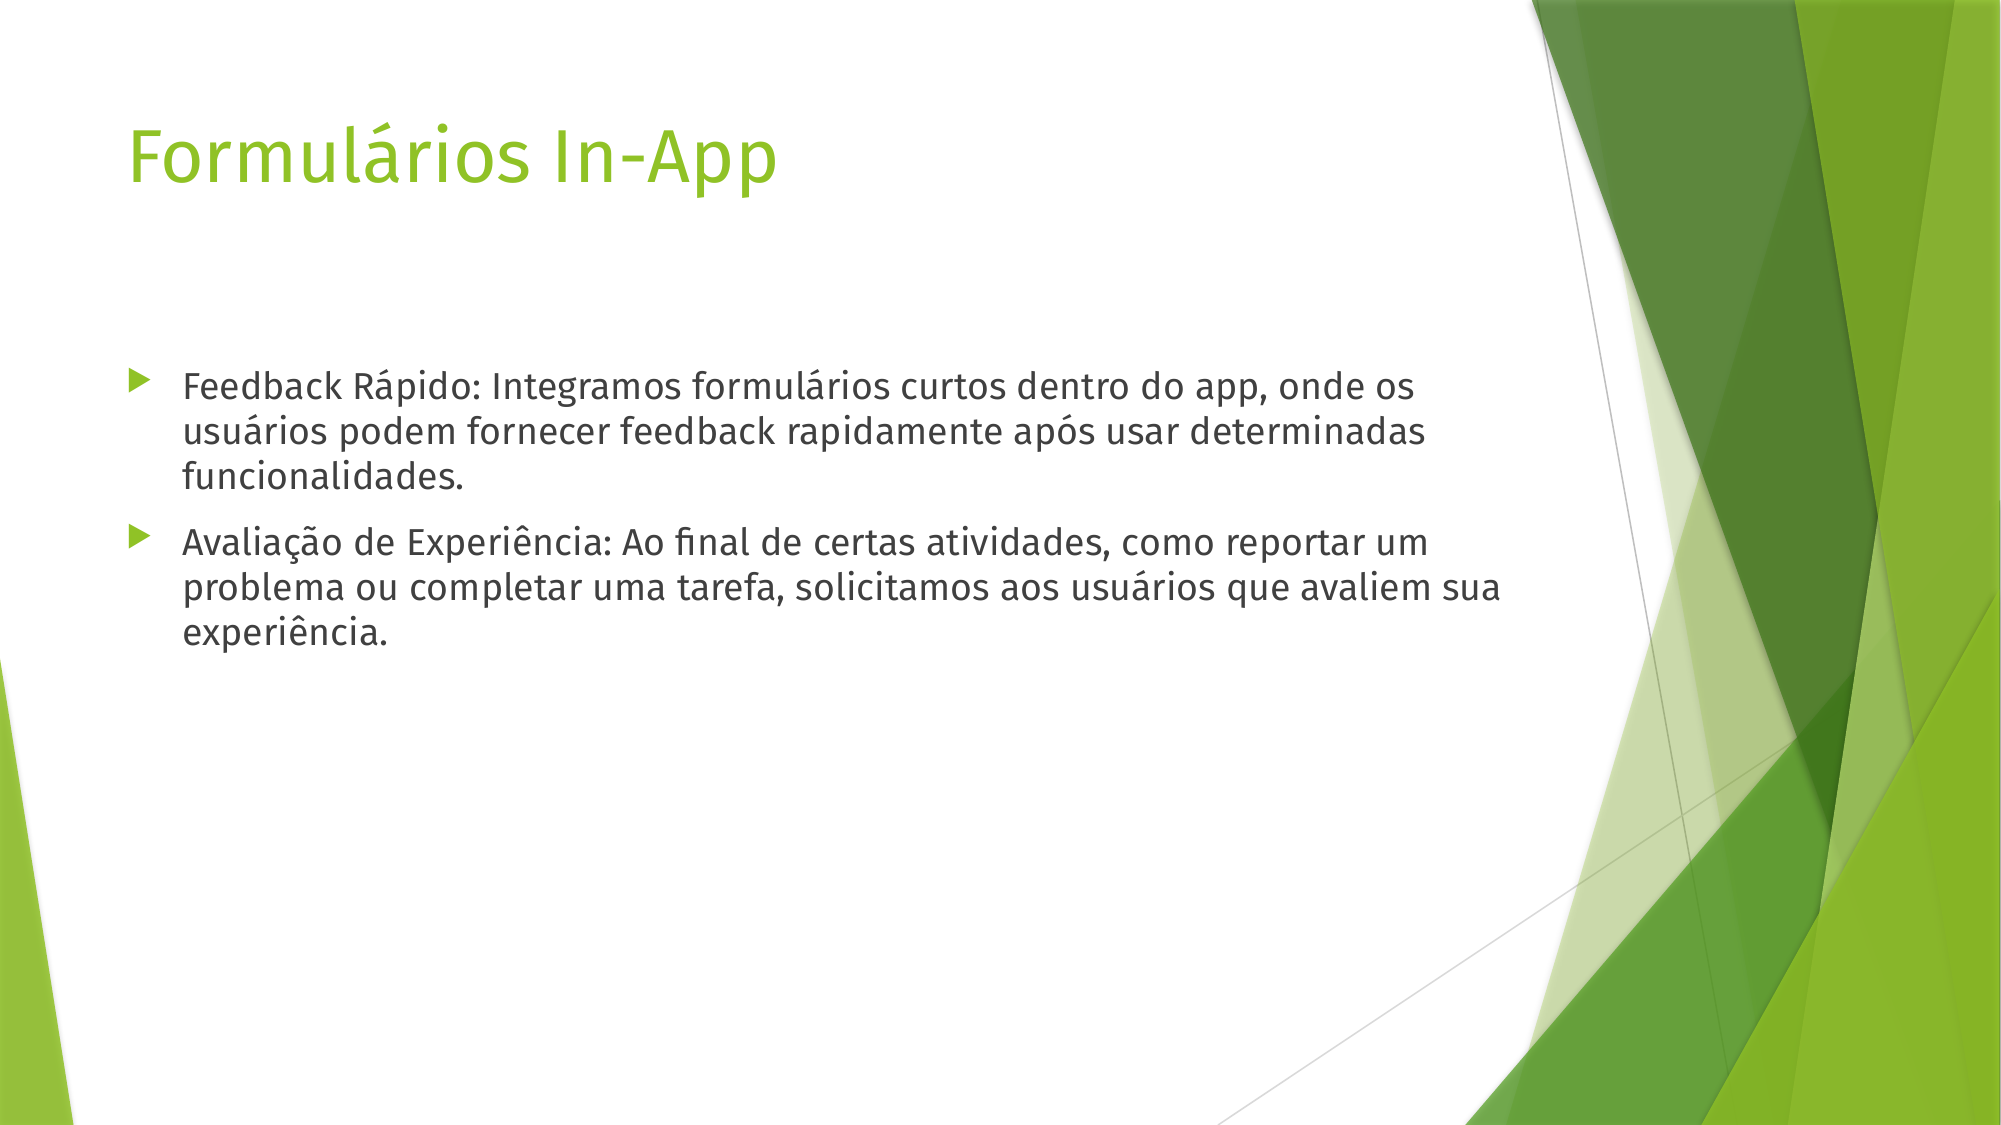

# Formulários In-App
Feedback Rápido: Integramos formulários curtos dentro do app, onde os usuários podem fornecer feedback rapidamente após usar determinadas funcionalidades.
Avaliação de Experiência: Ao final de certas atividades, como reportar um problema ou completar uma tarefa, solicitamos aos usuários que avaliem sua experiência.